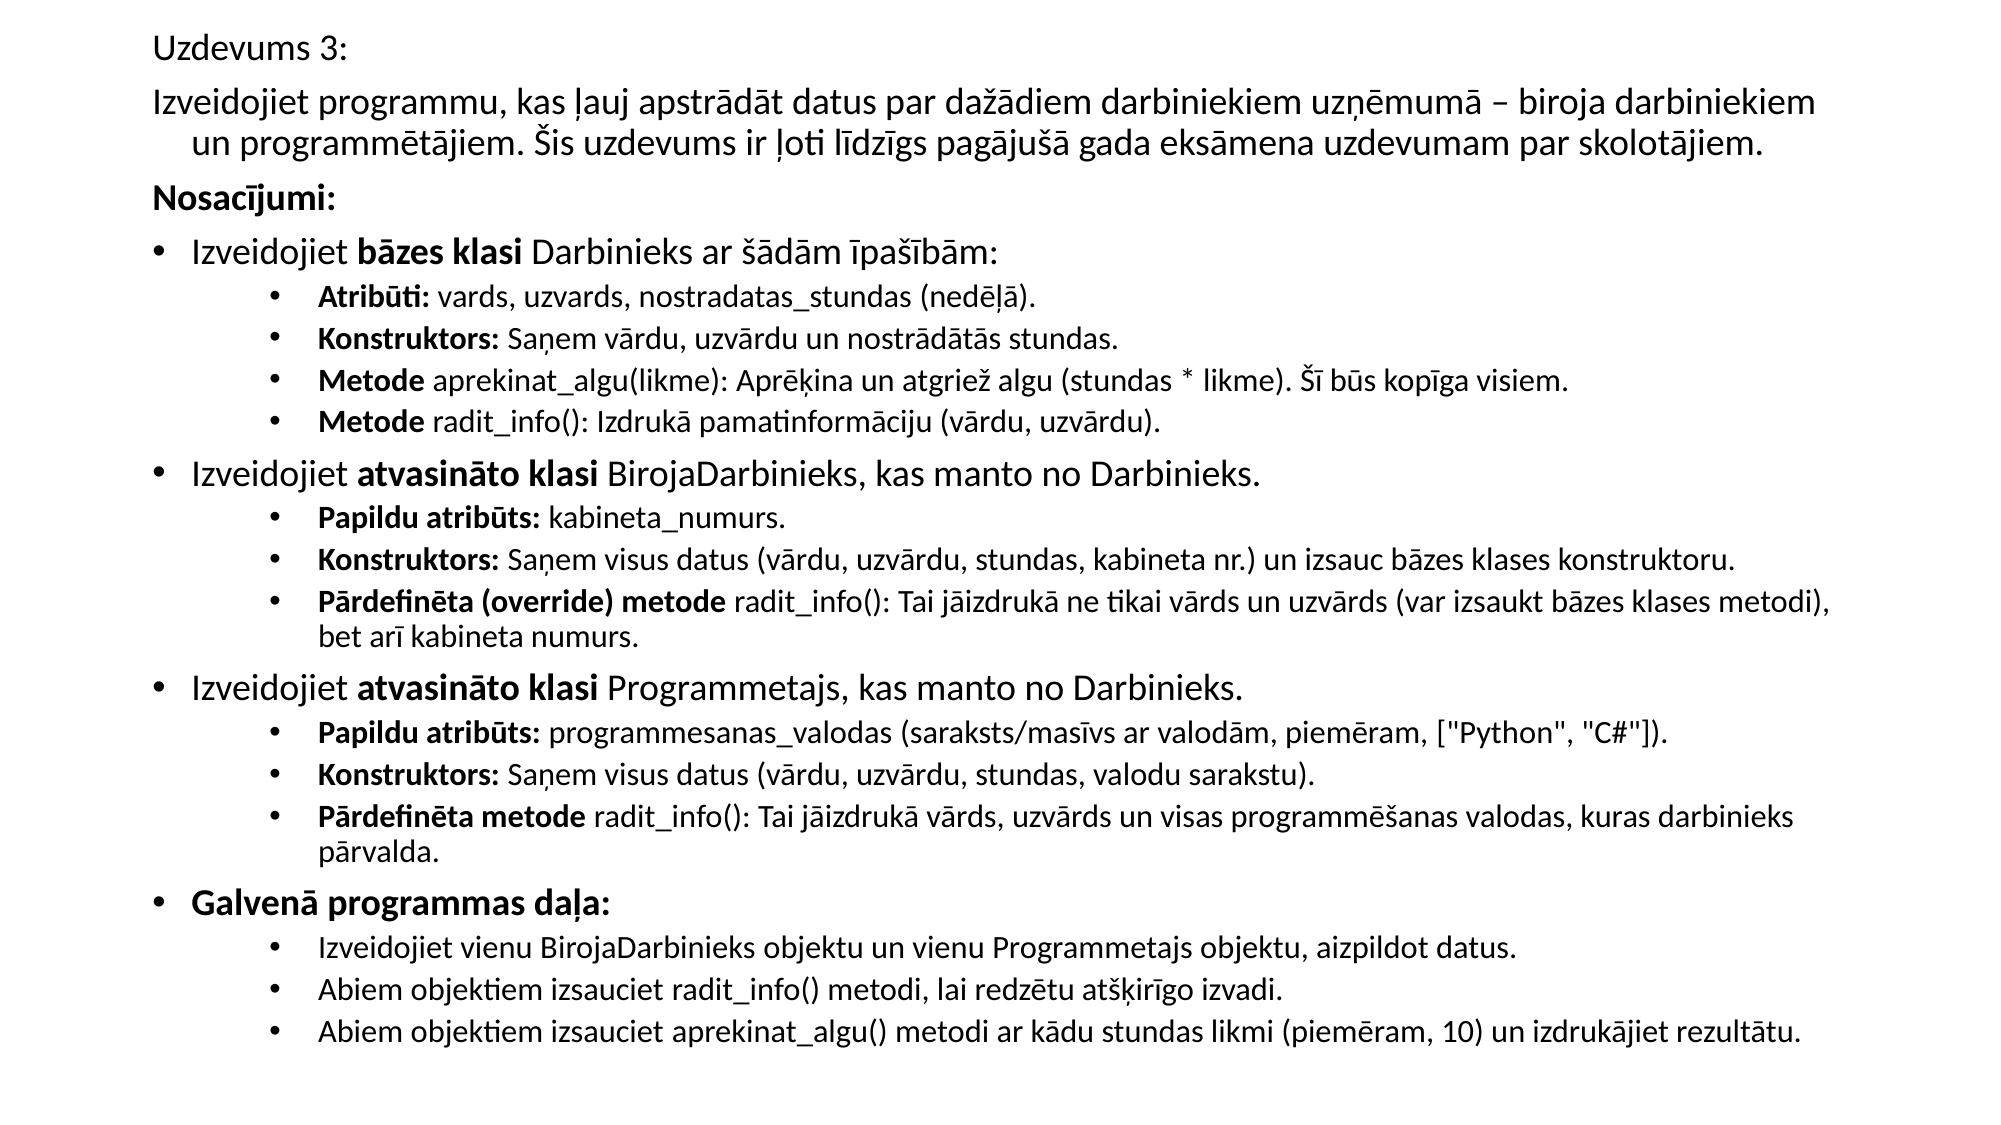

Uzdevums 3:
Izveidojiet programmu, kas ļauj apstrādāt datus par dažādiem darbiniekiem uzņēmumā – biroja darbiniekiem un programmētājiem. Šis uzdevums ir ļoti līdzīgs pagājušā gada eksāmena uzdevumam par skolotājiem.
Nosacījumi:
Izveidojiet bāzes klasi Darbinieks ar šādām īpašībām:
Atribūti: vards, uzvards, nostradatas_stundas (nedēļā).
Konstruktors: Saņem vārdu, uzvārdu un nostrādātās stundas.
Metode aprekinat_algu(likme): Aprēķina un atgriež algu (stundas * likme). Šī būs kopīga visiem.
Metode radit_info(): Izdrukā pamatinformāciju (vārdu, uzvārdu).
Izveidojiet atvasināto klasi BirojaDarbinieks, kas manto no Darbinieks.
Papildu atribūts: kabineta_numurs.
Konstruktors: Saņem visus datus (vārdu, uzvārdu, stundas, kabineta nr.) un izsauc bāzes klases konstruktoru.
Pārdefinēta (override) metode radit_info(): Tai jāizdrukā ne tikai vārds un uzvārds (var izsaukt bāzes klases metodi), bet arī kabineta numurs.
Izveidojiet atvasināto klasi Programmetajs, kas manto no Darbinieks.
Papildu atribūts: programmesanas_valodas (saraksts/masīvs ar valodām, piemēram, ["Python", "C#"]).
Konstruktors: Saņem visus datus (vārdu, uzvārdu, stundas, valodu sarakstu).
Pārdefinēta metode radit_info(): Tai jāizdrukā vārds, uzvārds un visas programmēšanas valodas, kuras darbinieks pārvalda.
Galvenā programmas daļa:
Izveidojiet vienu BirojaDarbinieks objektu un vienu Programmetajs objektu, aizpildot datus.
Abiem objektiem izsauciet radit_info() metodi, lai redzētu atšķirīgo izvadi.
Abiem objektiem izsauciet aprekinat_algu() metodi ar kādu stundas likmi (piemēram, 10) un izdrukājiet rezultātu.